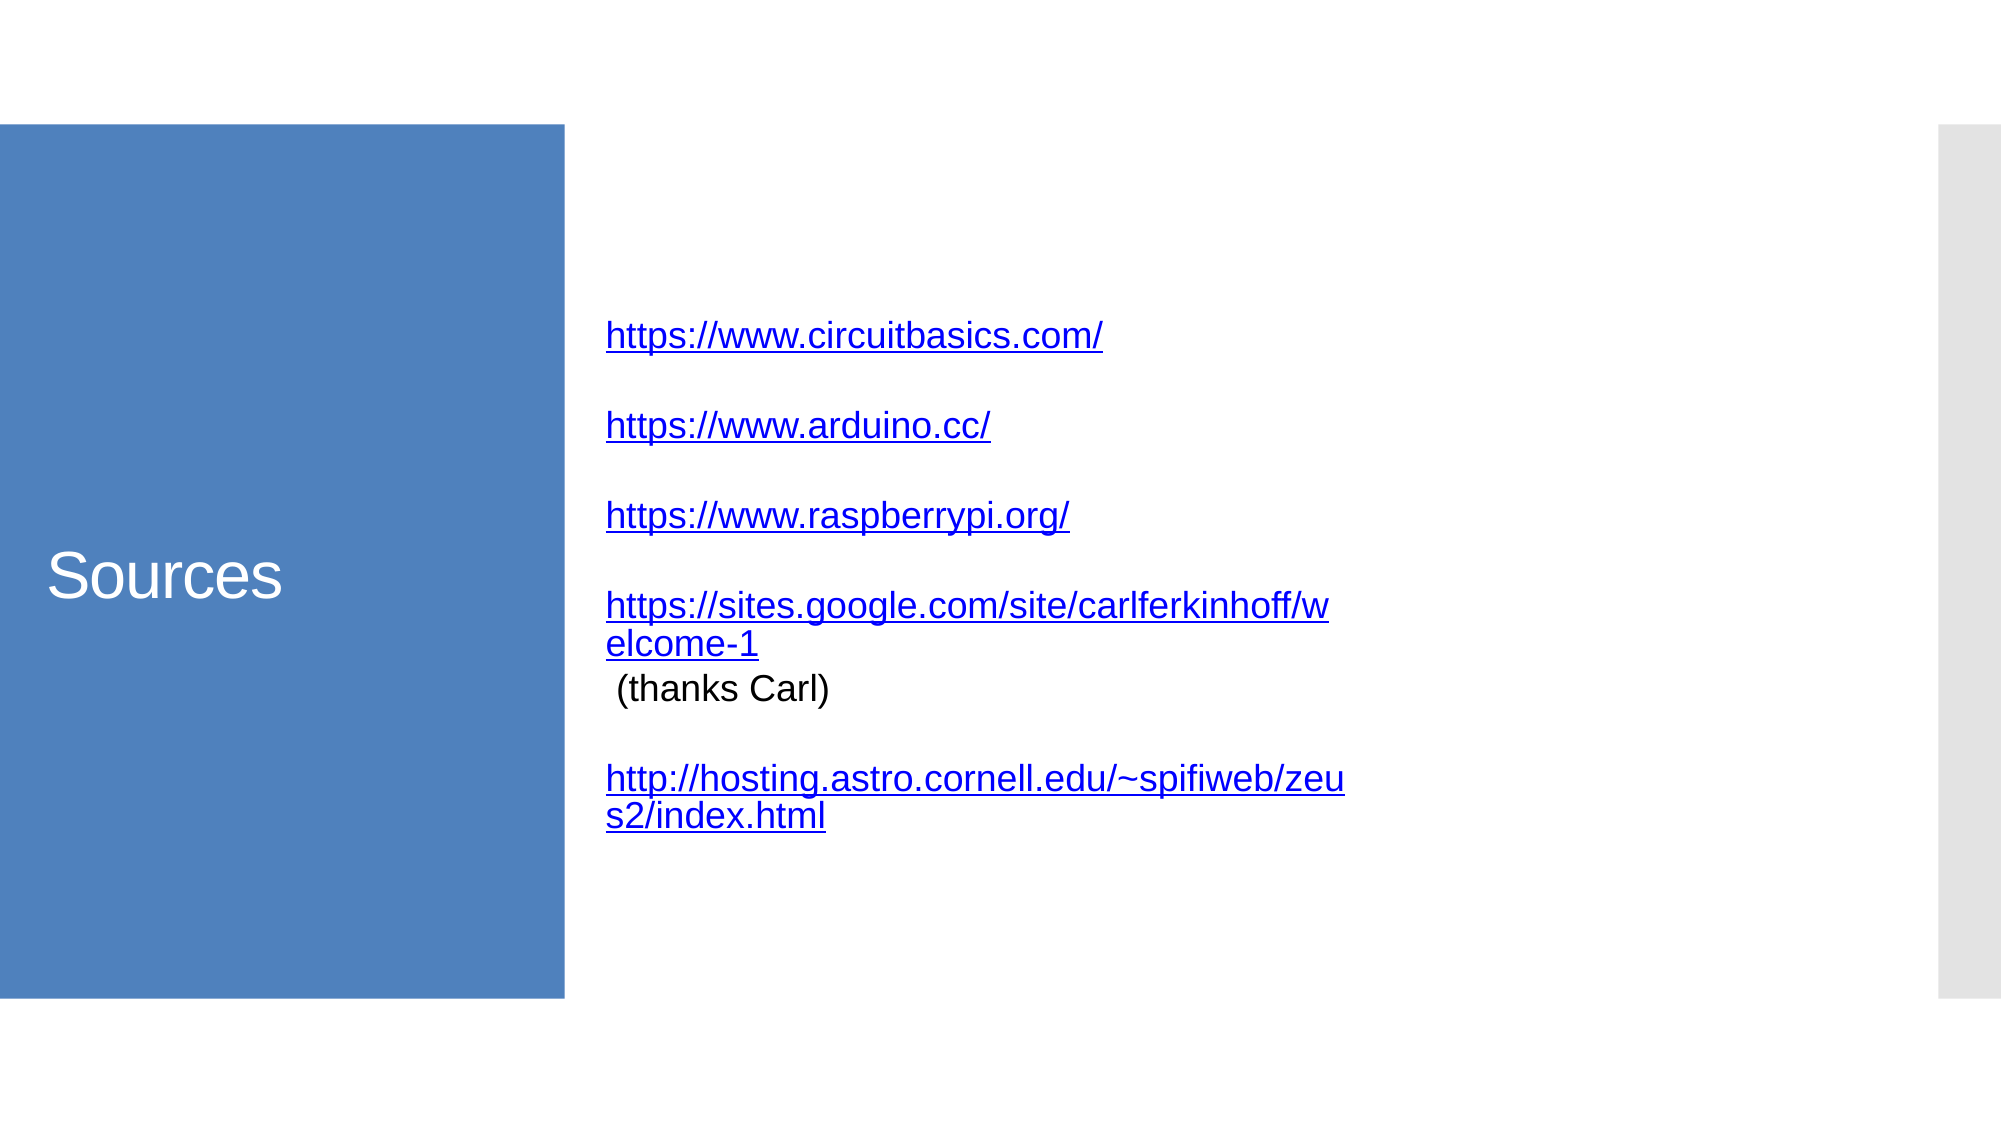

Sources
https://www.circuitbasics.com/

https://www.arduino.cc/

https://www.raspberrypi.org/

https://sites.google.com/site/carlferkinhoff/welcome-1 (thanks Carl)

http://hosting.astro.cornell.edu/~spifiweb/zeus2/index.html